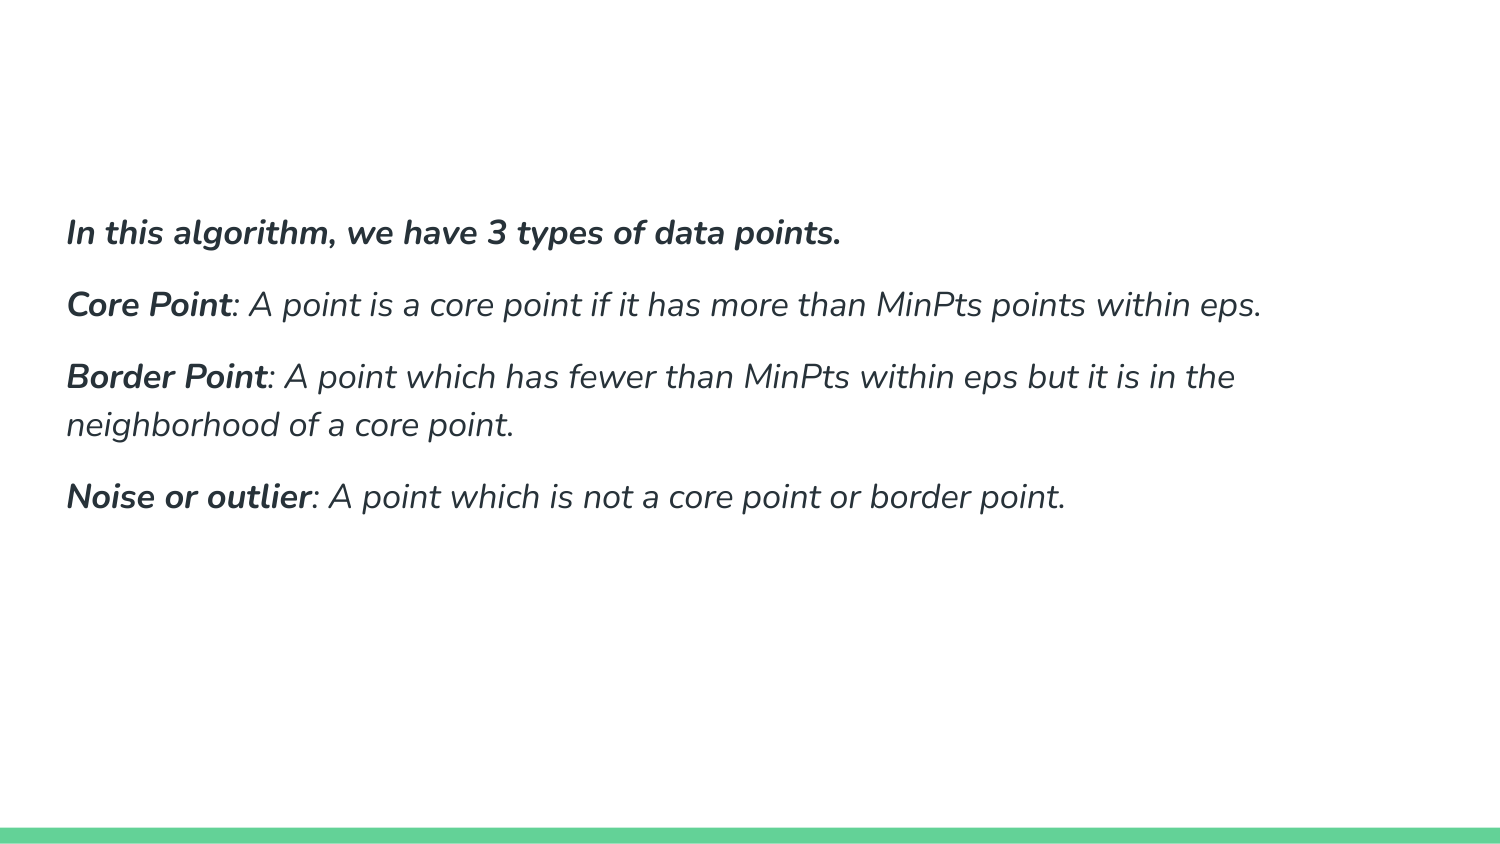

In this algorithm, we have 3 types of data points.
Core Point: A point is a core point if it has more than MinPts points within eps.
Border Point: A point which has fewer than MinPts within eps but it is in the neighborhood of a core point.
Noise or outlier: A point which is not a core point or border point.